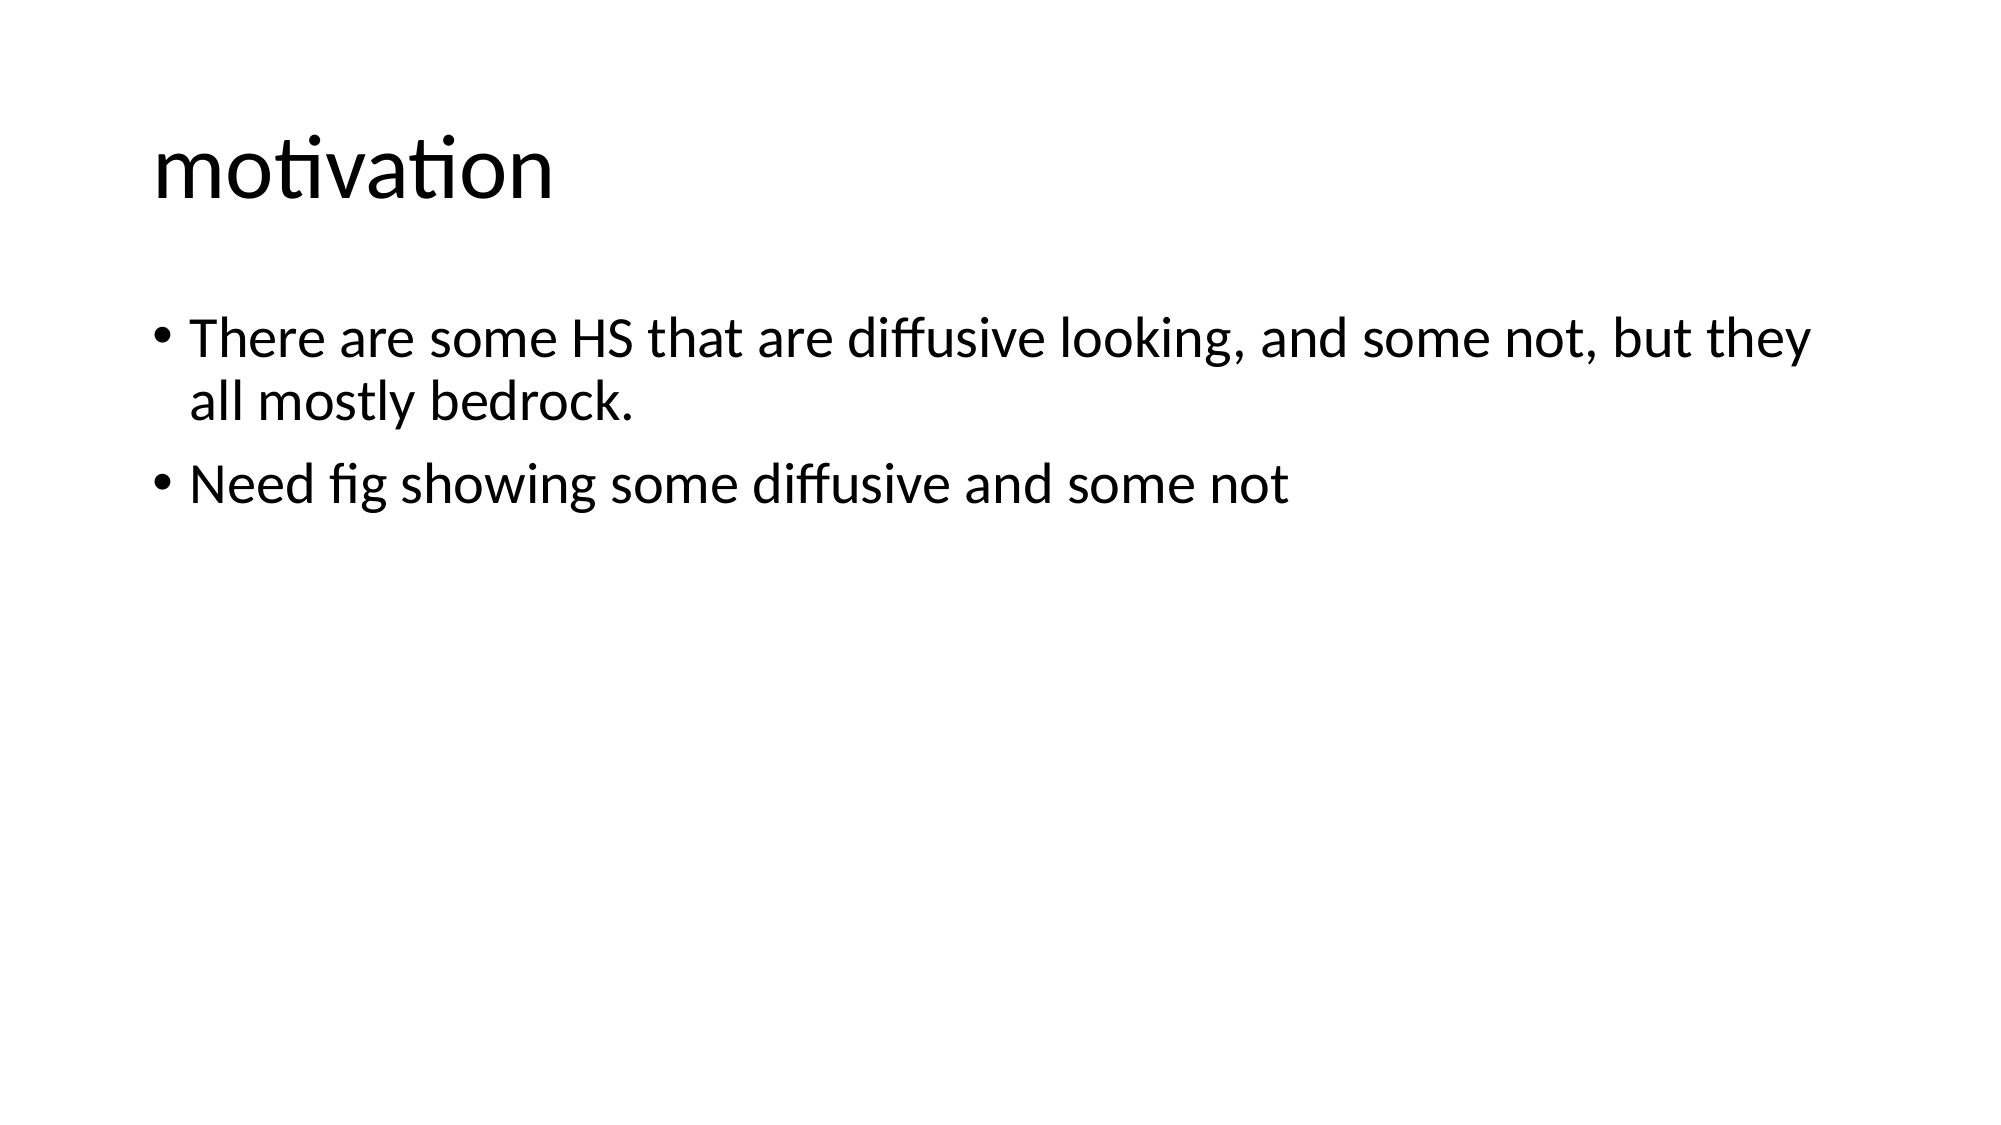

# motivation
There are some HS that are diffusive looking, and some not, but they all mostly bedrock.
Need fig showing some diffusive and some not